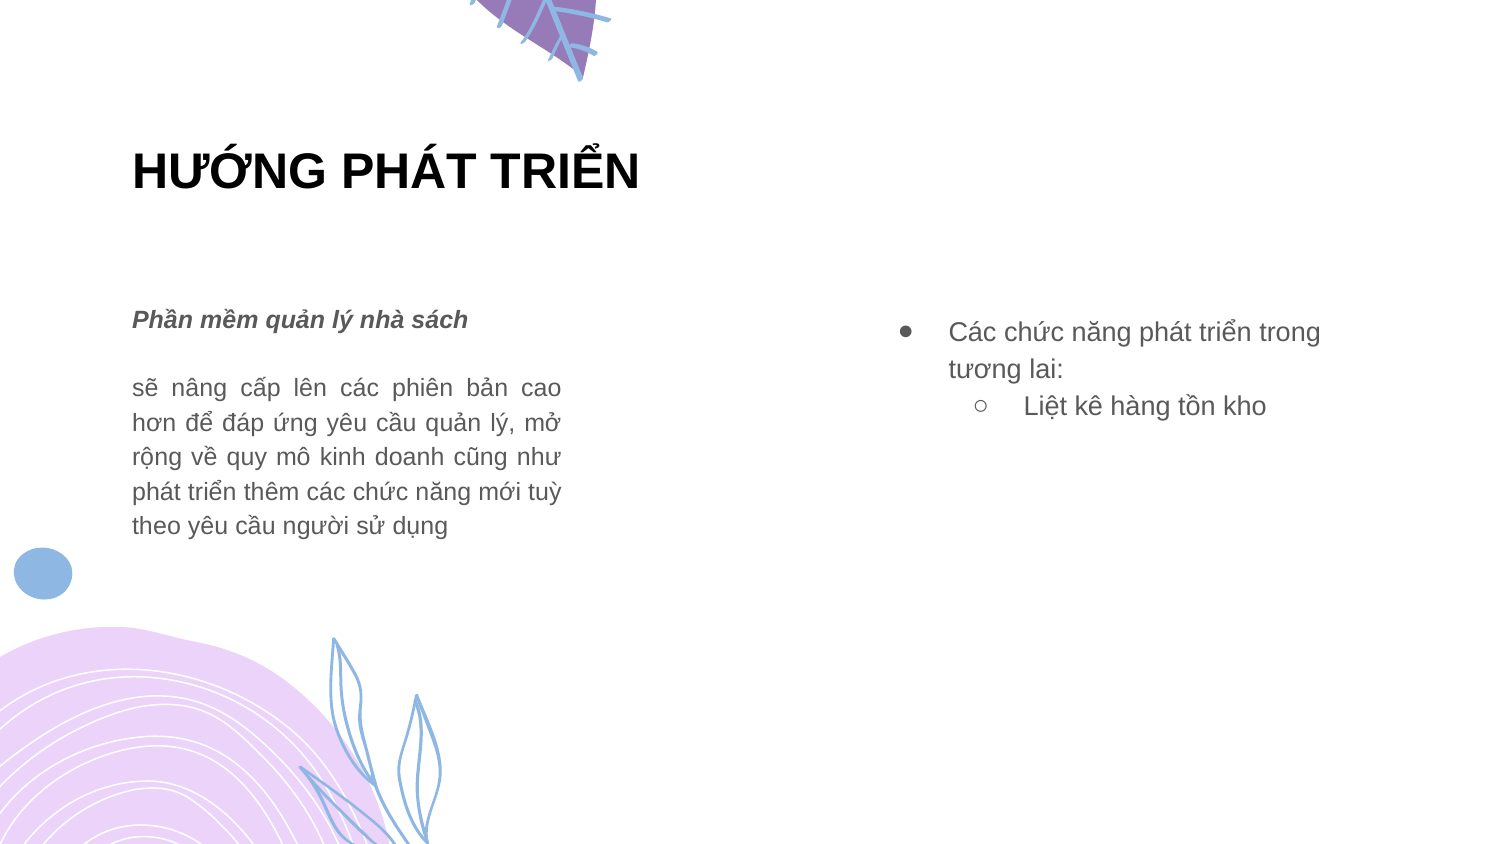

# HƯỚNG PHÁT TRIỂN
Phần mềm quản lý nhà sách
sẽ nâng cấp lên các phiên bản cao hơn để đáp ứng yêu cầu quản lý, mở rộng về quy mô kinh doanh cũng như phát triển thêm các chức năng mới tuỳ theo yêu cầu người sử dụng
Các chức năng phát triển trong tương lai:
Liệt kê hàng tồn kho